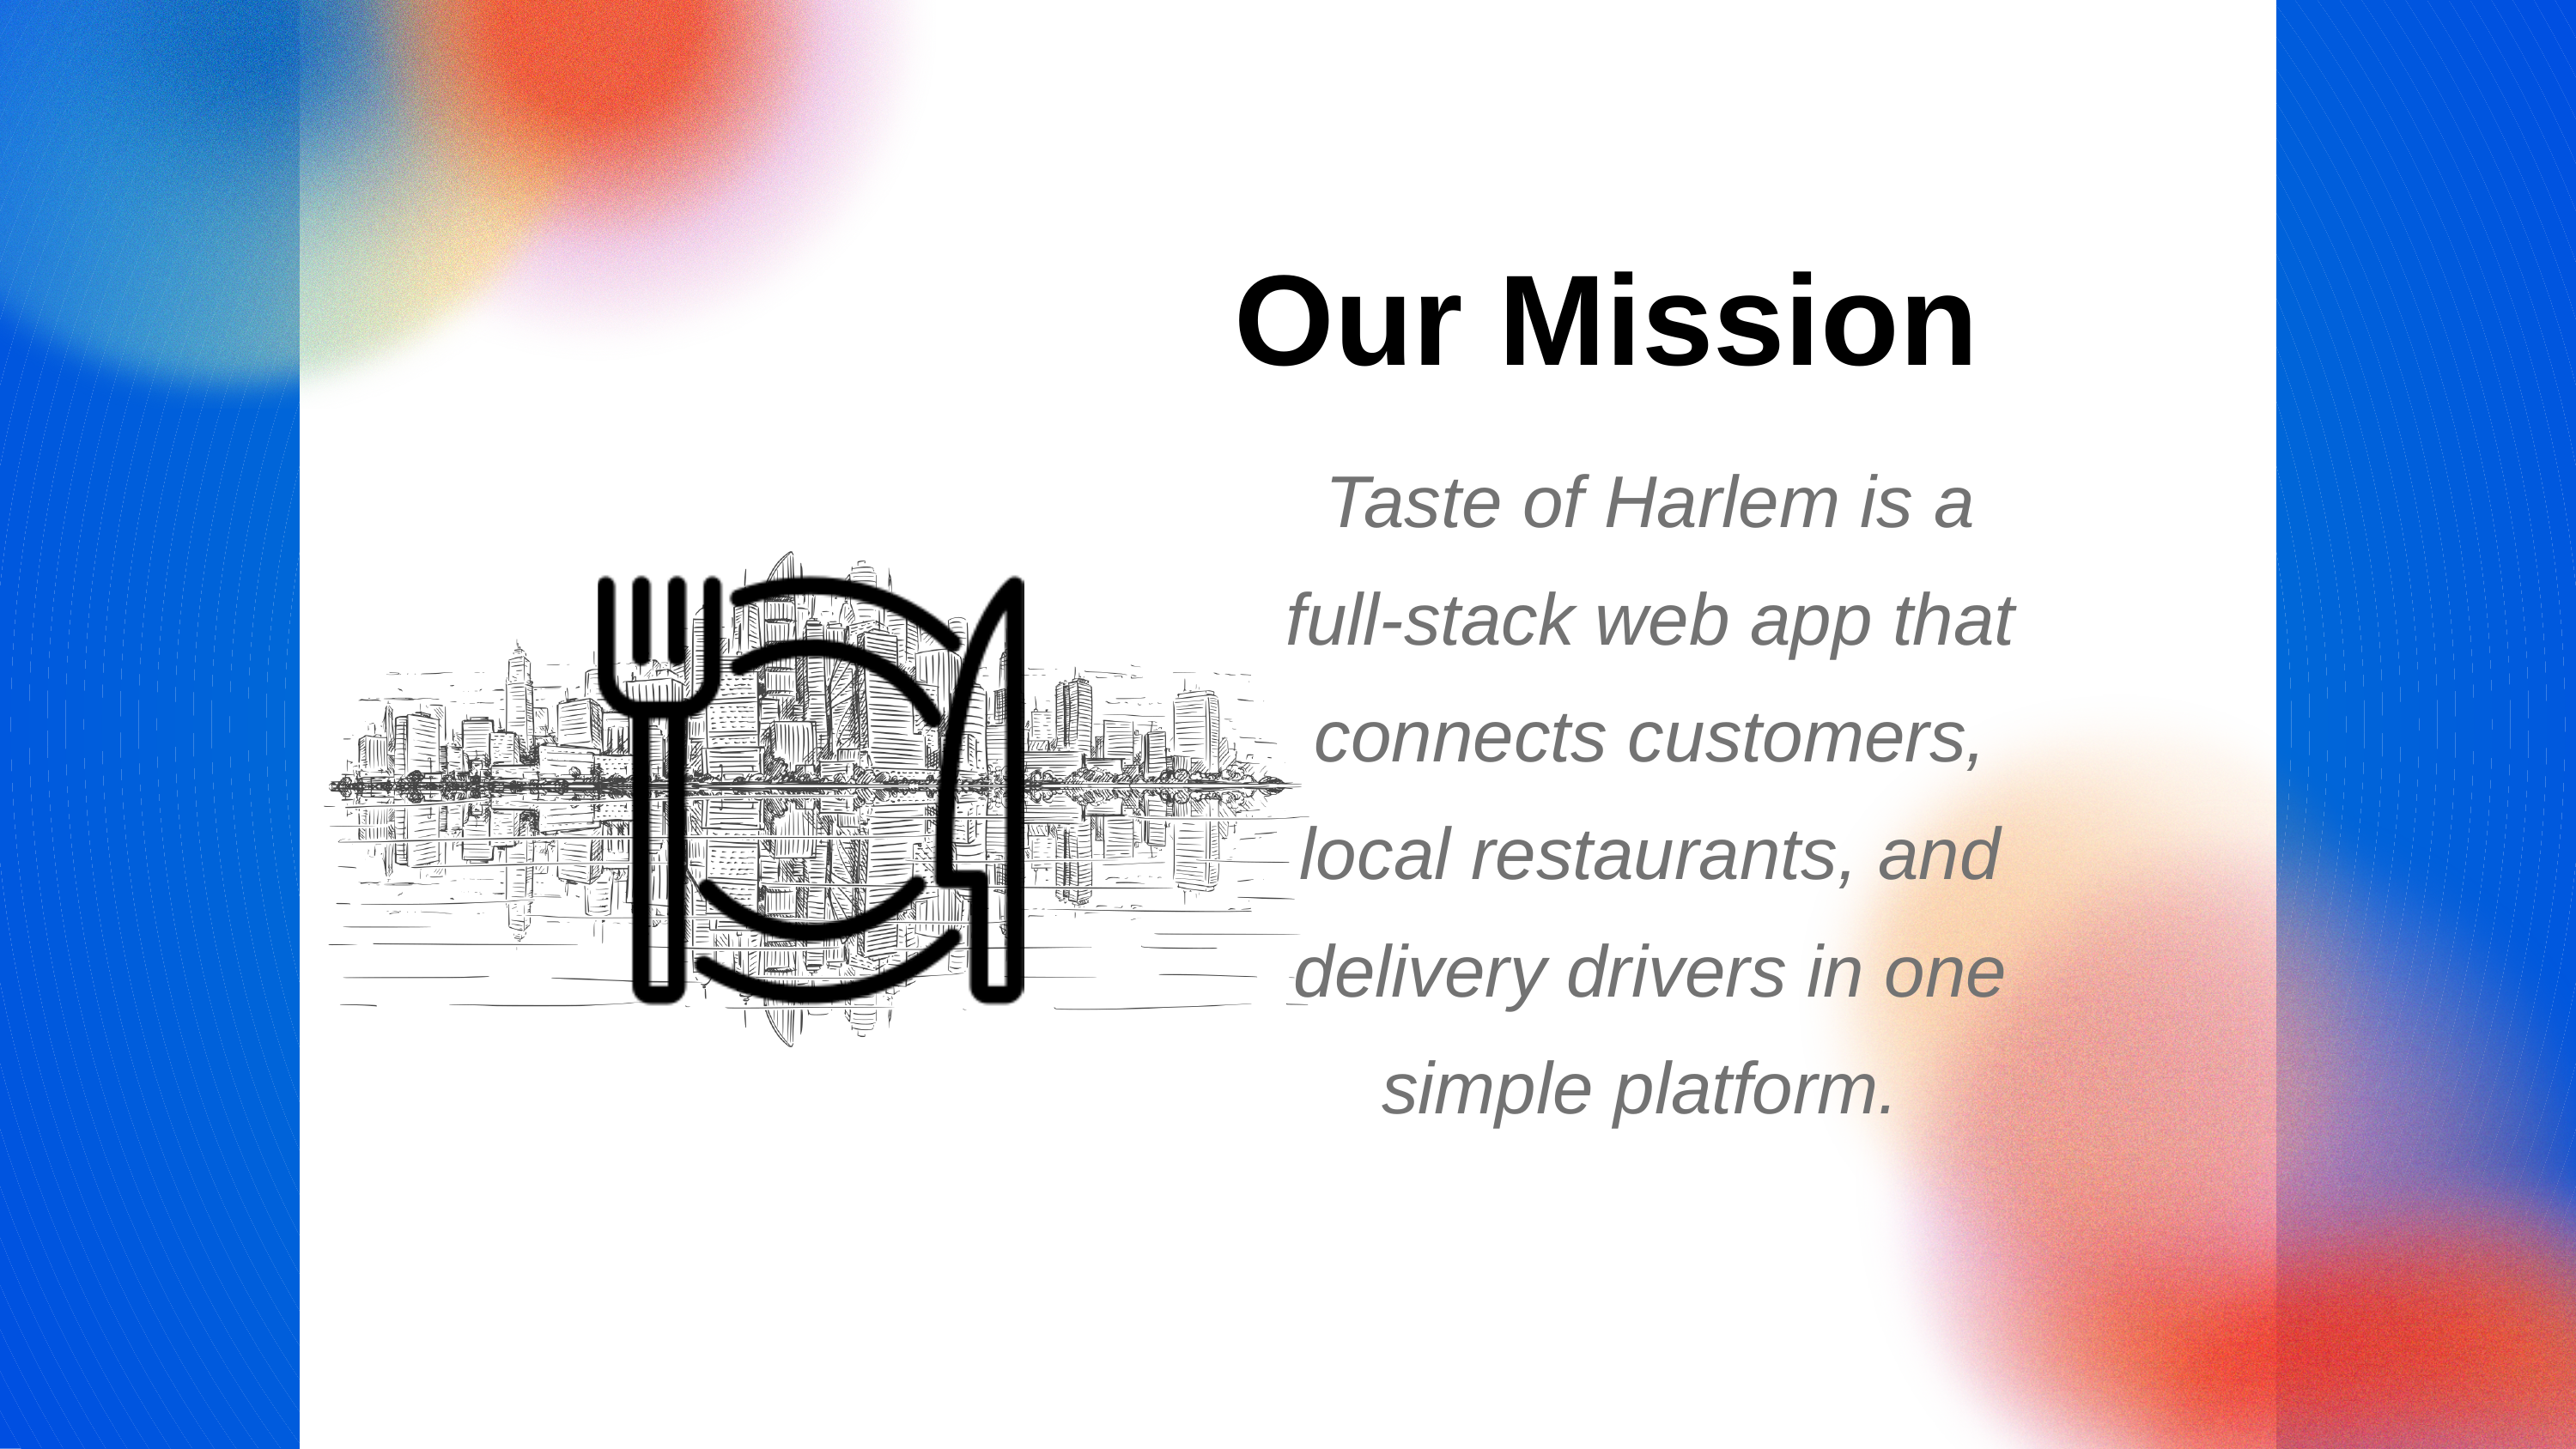

Our Mission
Taste of Harlem is a full-stack web app that connects customers, local restaurants, and delivery drivers in one simple platform.